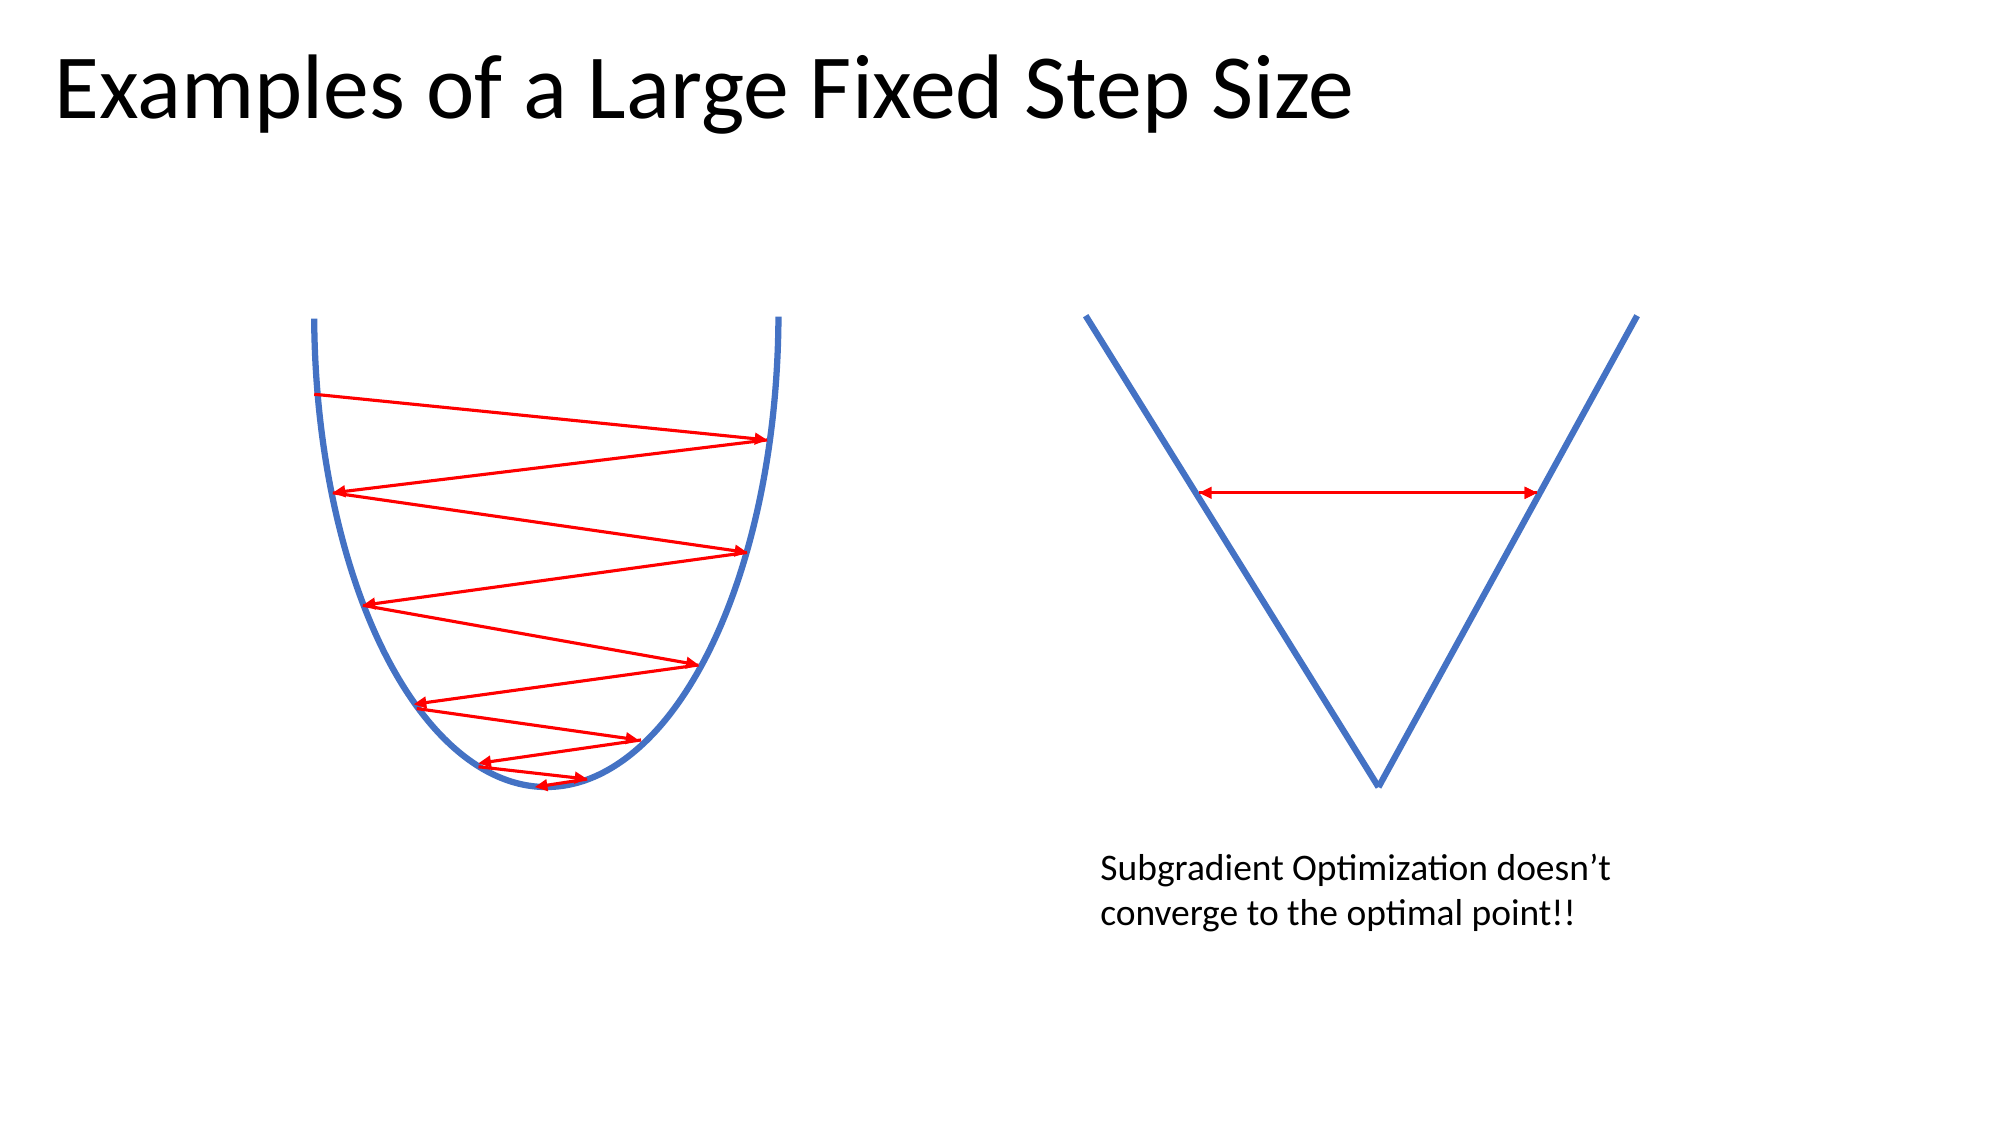

Examples of a Large Fixed Step Size
Subgradient Optimization doesn’t converge to the optimal point!!